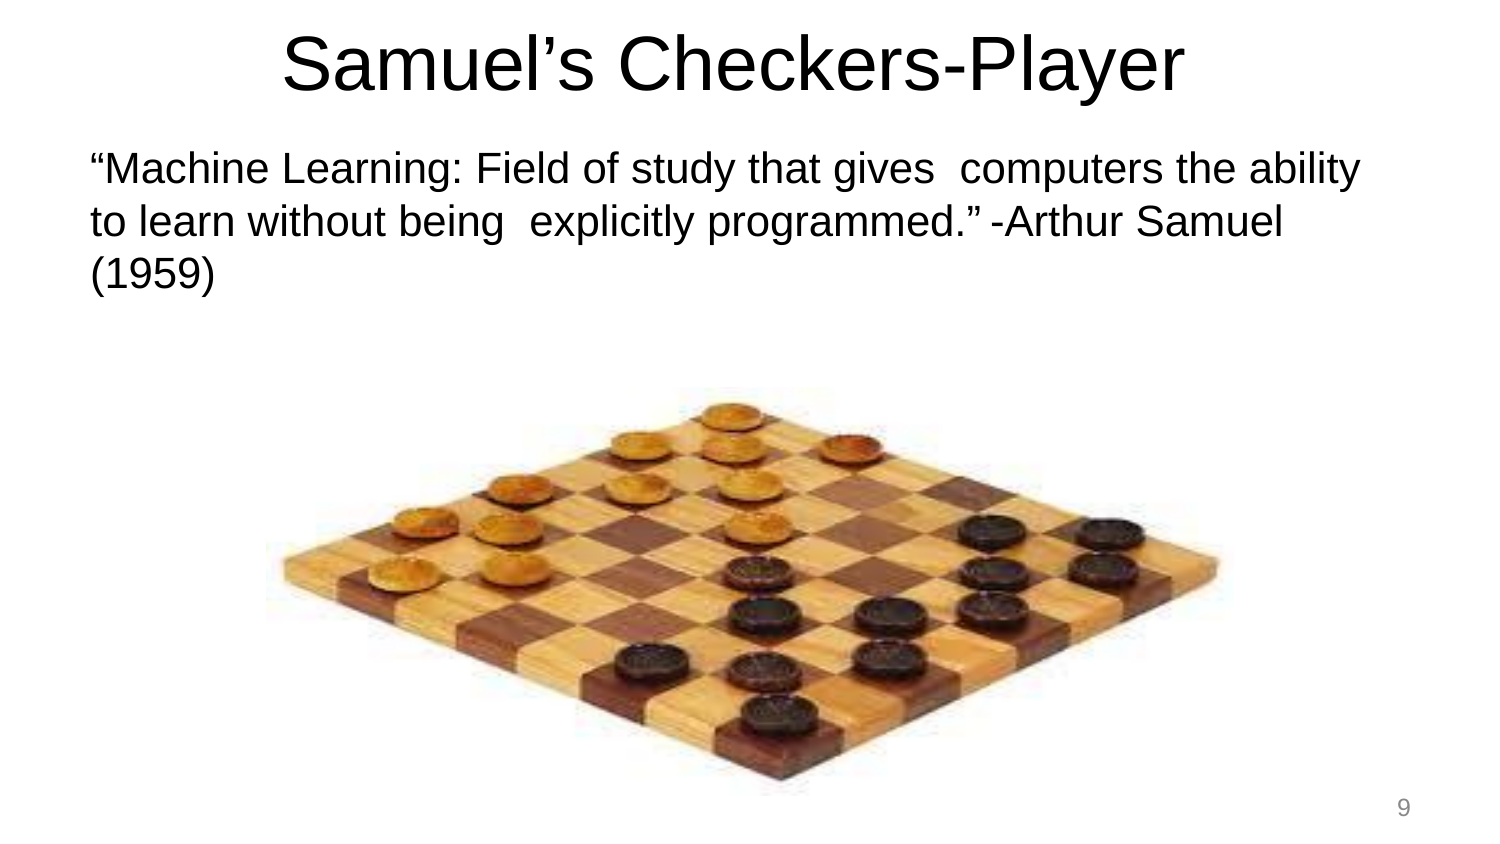

# Samuel’s Checkers-Player
“Machine Learning: Field of study that gives  computers the ability to learn without being  explicitly programmed.”	-Arthur Samuel (1959)

9